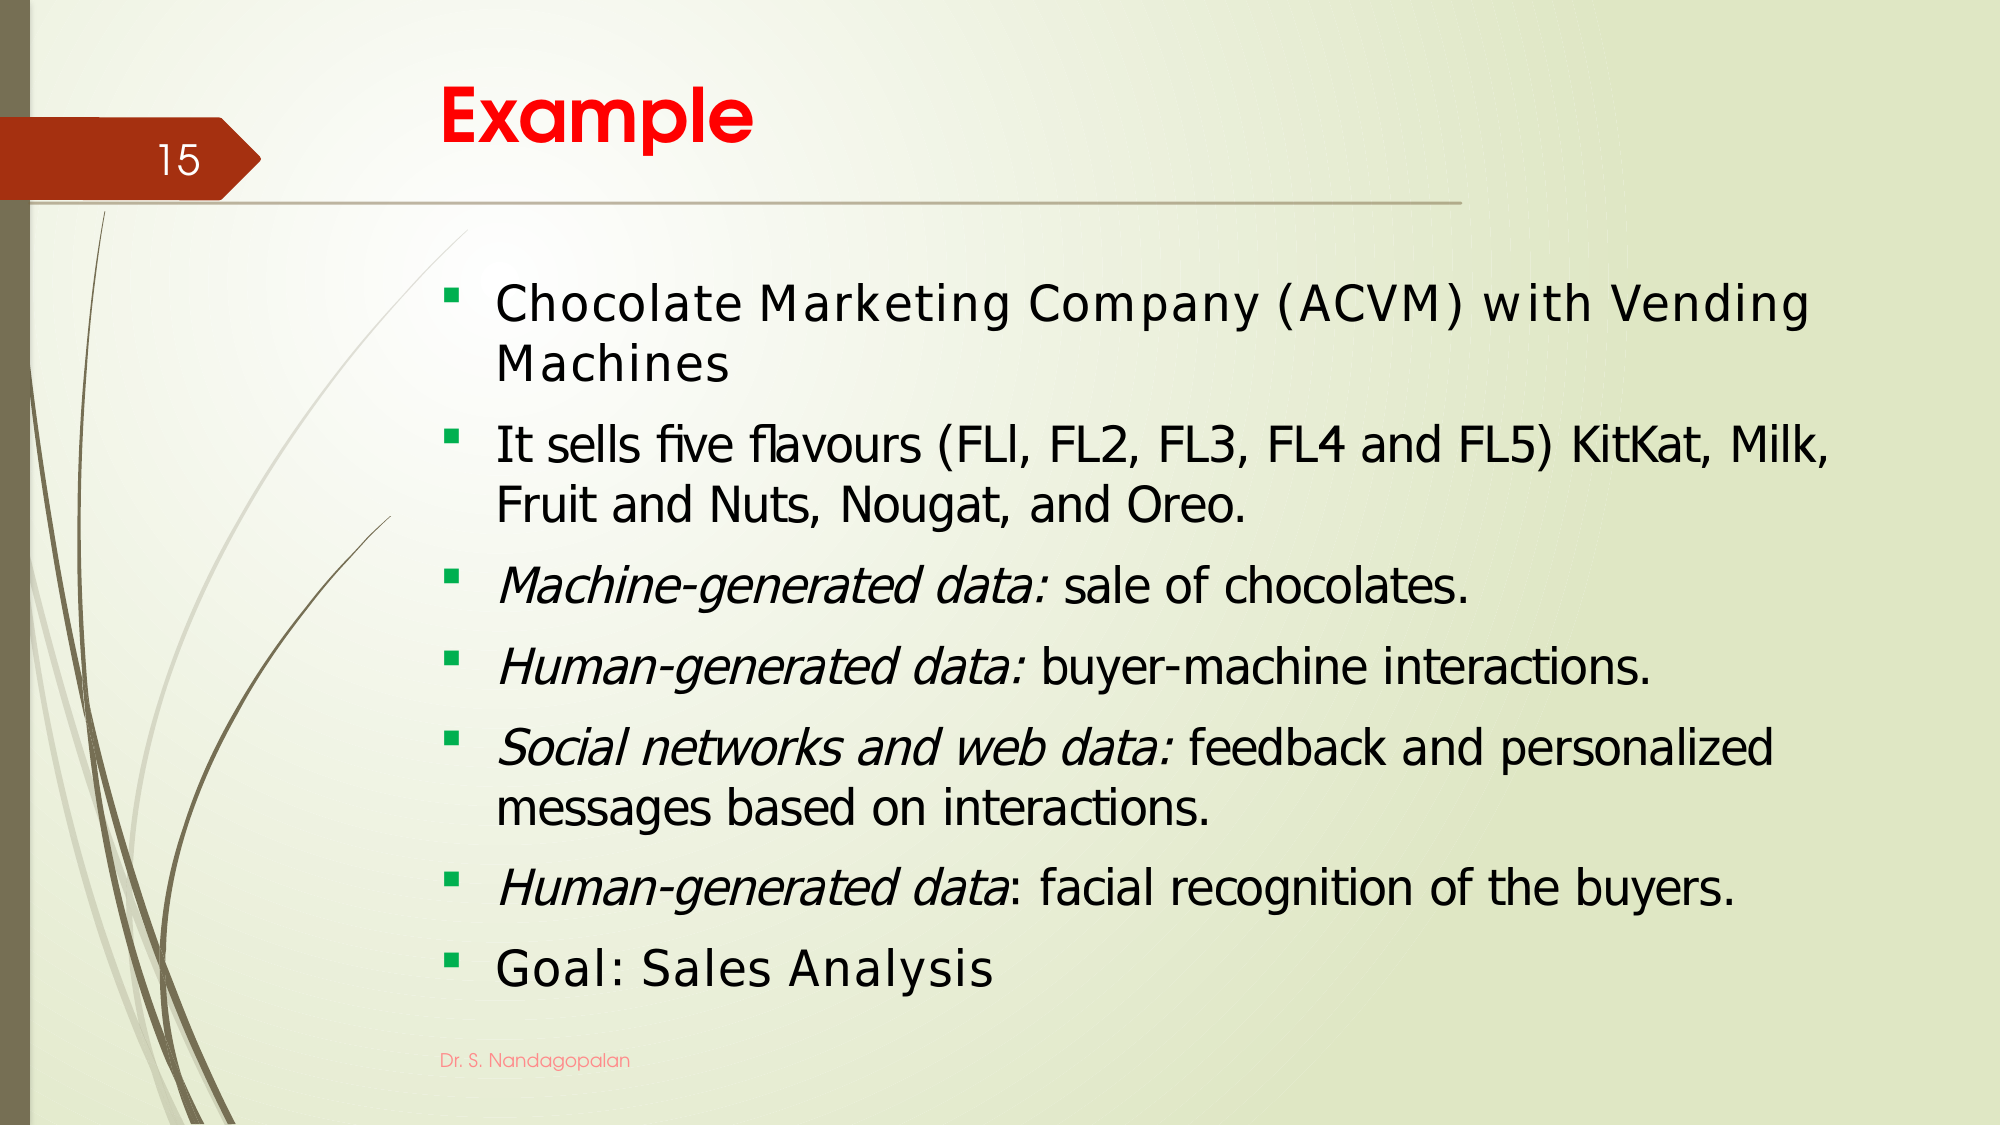

# Example
15
Chocolate Marketing Company (ACVM) with Vending Machines
It sells five flavours (FLl, FL2, FL3, FL4 and FL5) KitKat, Milk, Fruit and Nuts, Nougat, and Oreo.
Machine-generated data: sale of chocolates.
Human-generated data: buyer-machine interactions.
Social networks and web data: feedback and personalized messages based on interactions.
Human-generated data: facial recognition of the buyers.
Goal: Sales Analysis

Dr. S. Nandagopalan